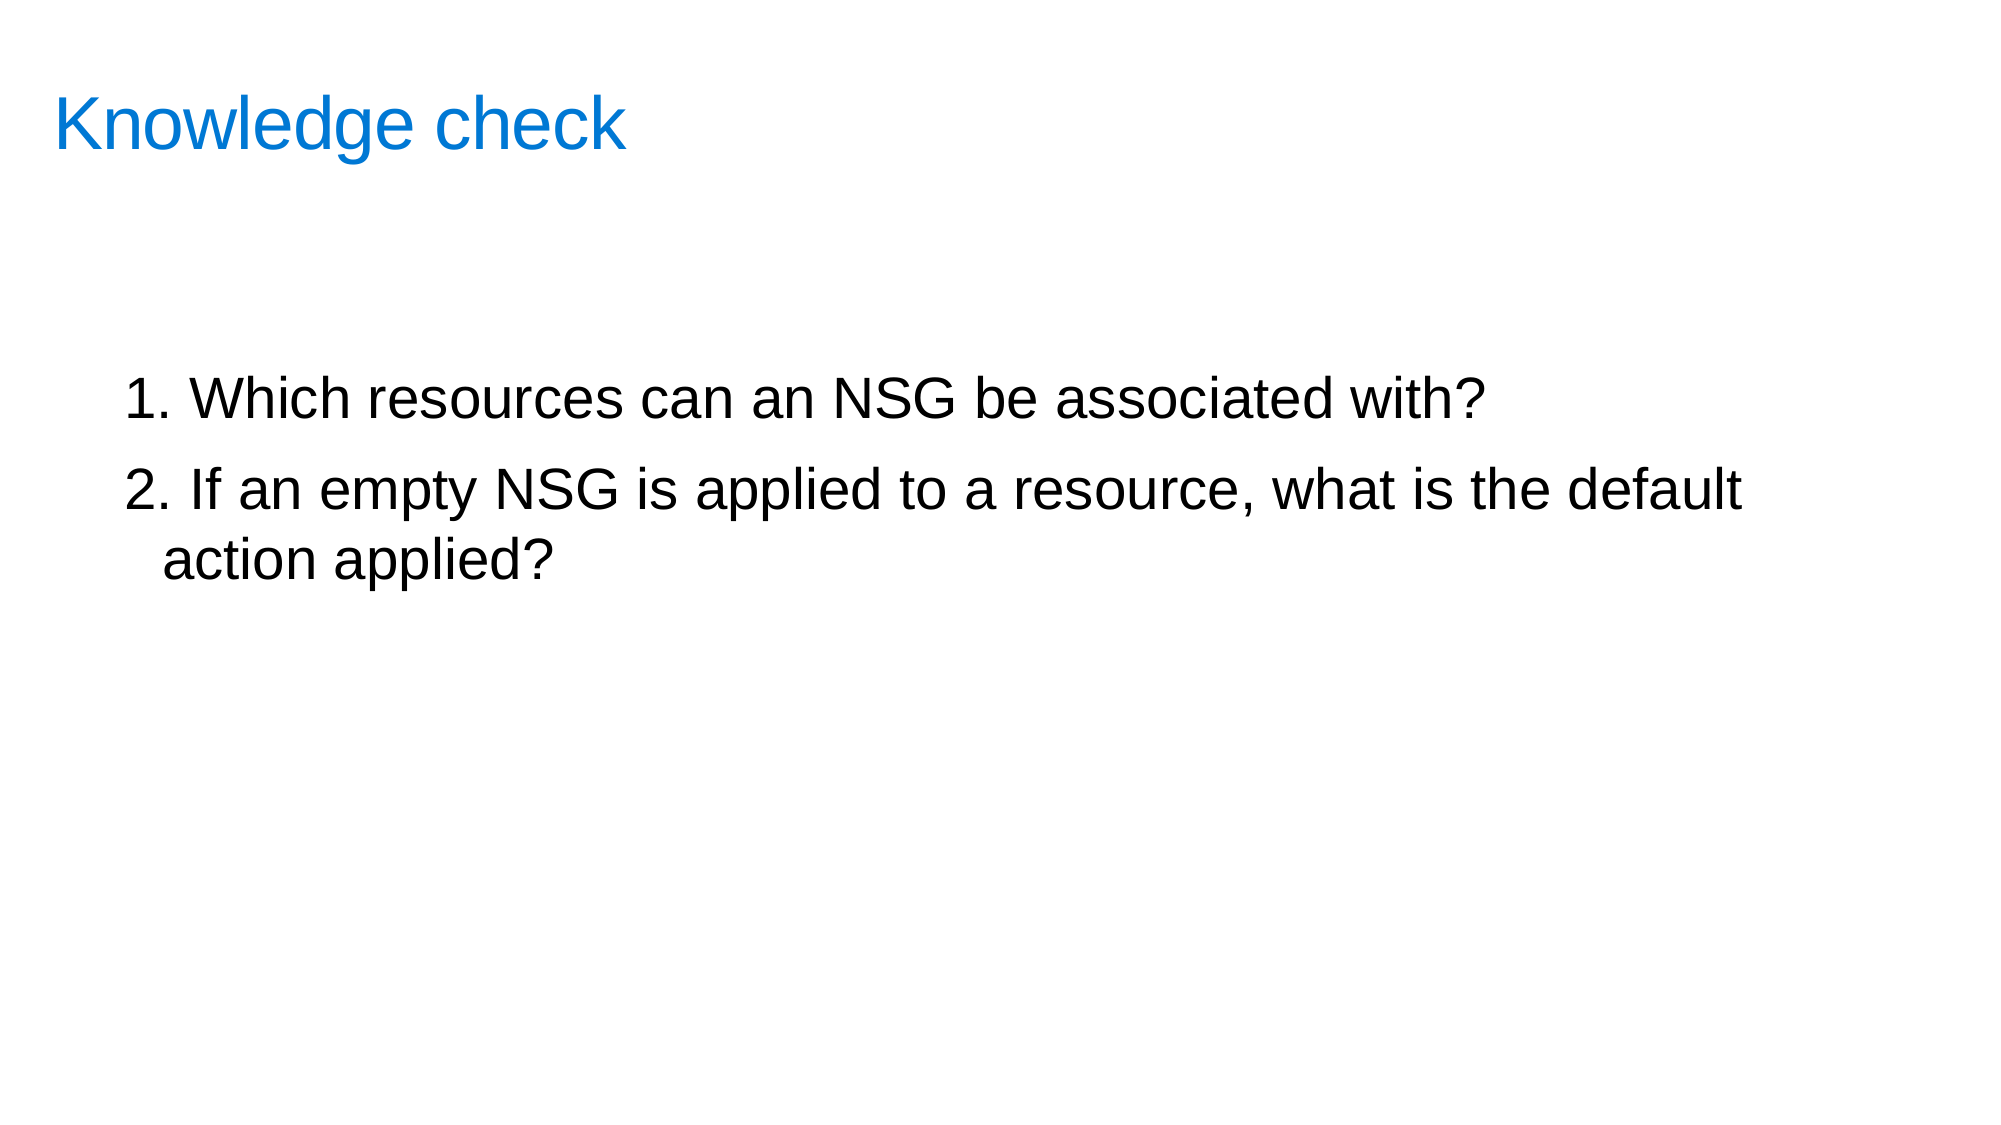

Knowledge check
 Which resources can an NSG be associated with?
 If an empty NSG is applied to a resource, what is the default action applied?